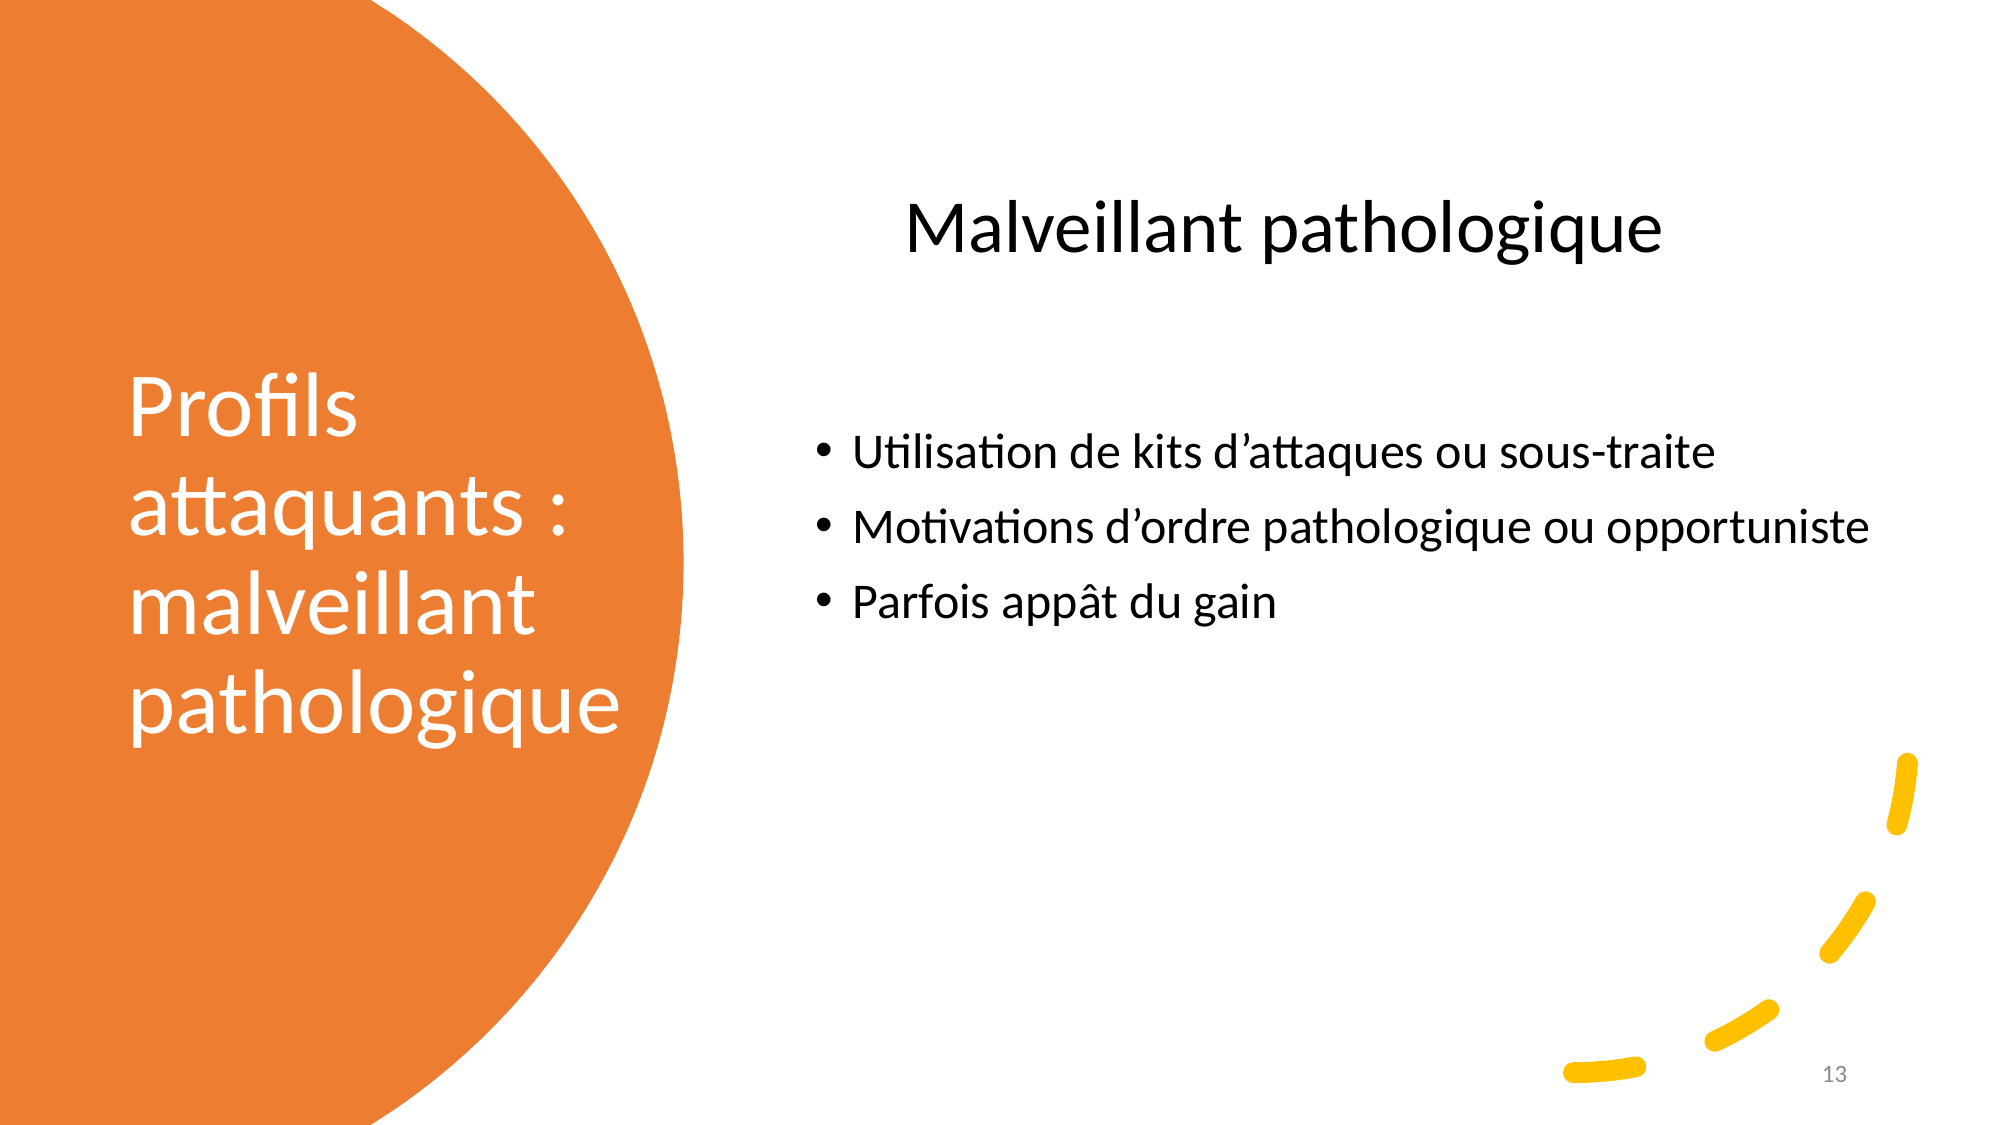

Malveillant pathologique
# Profils attaquants : malveillant pathologique
Utilisation de kits d’attaques ou sous-traite
Motivations d’ordre pathologique ou opportuniste
Parfois appât du gain

13